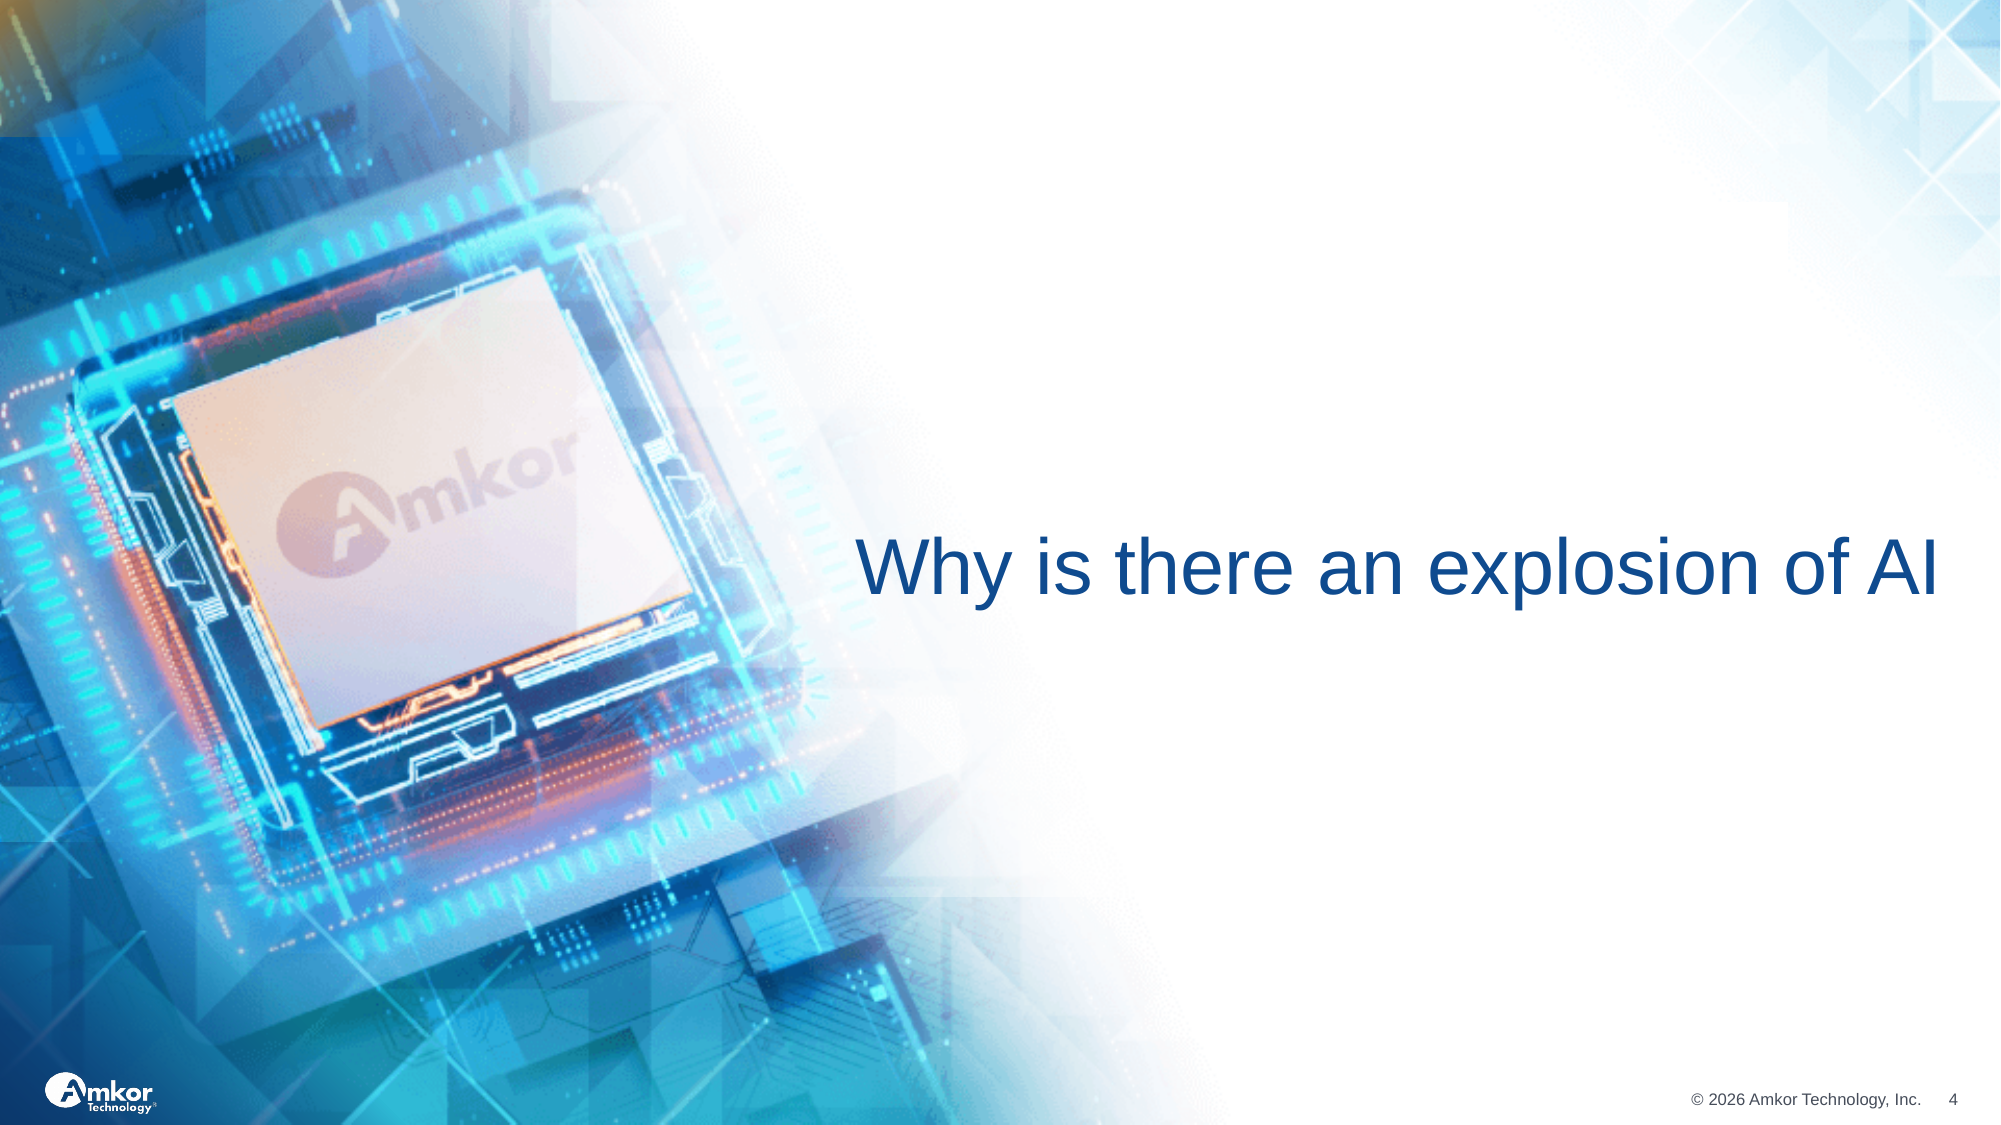

# Why is there an explosion of AI